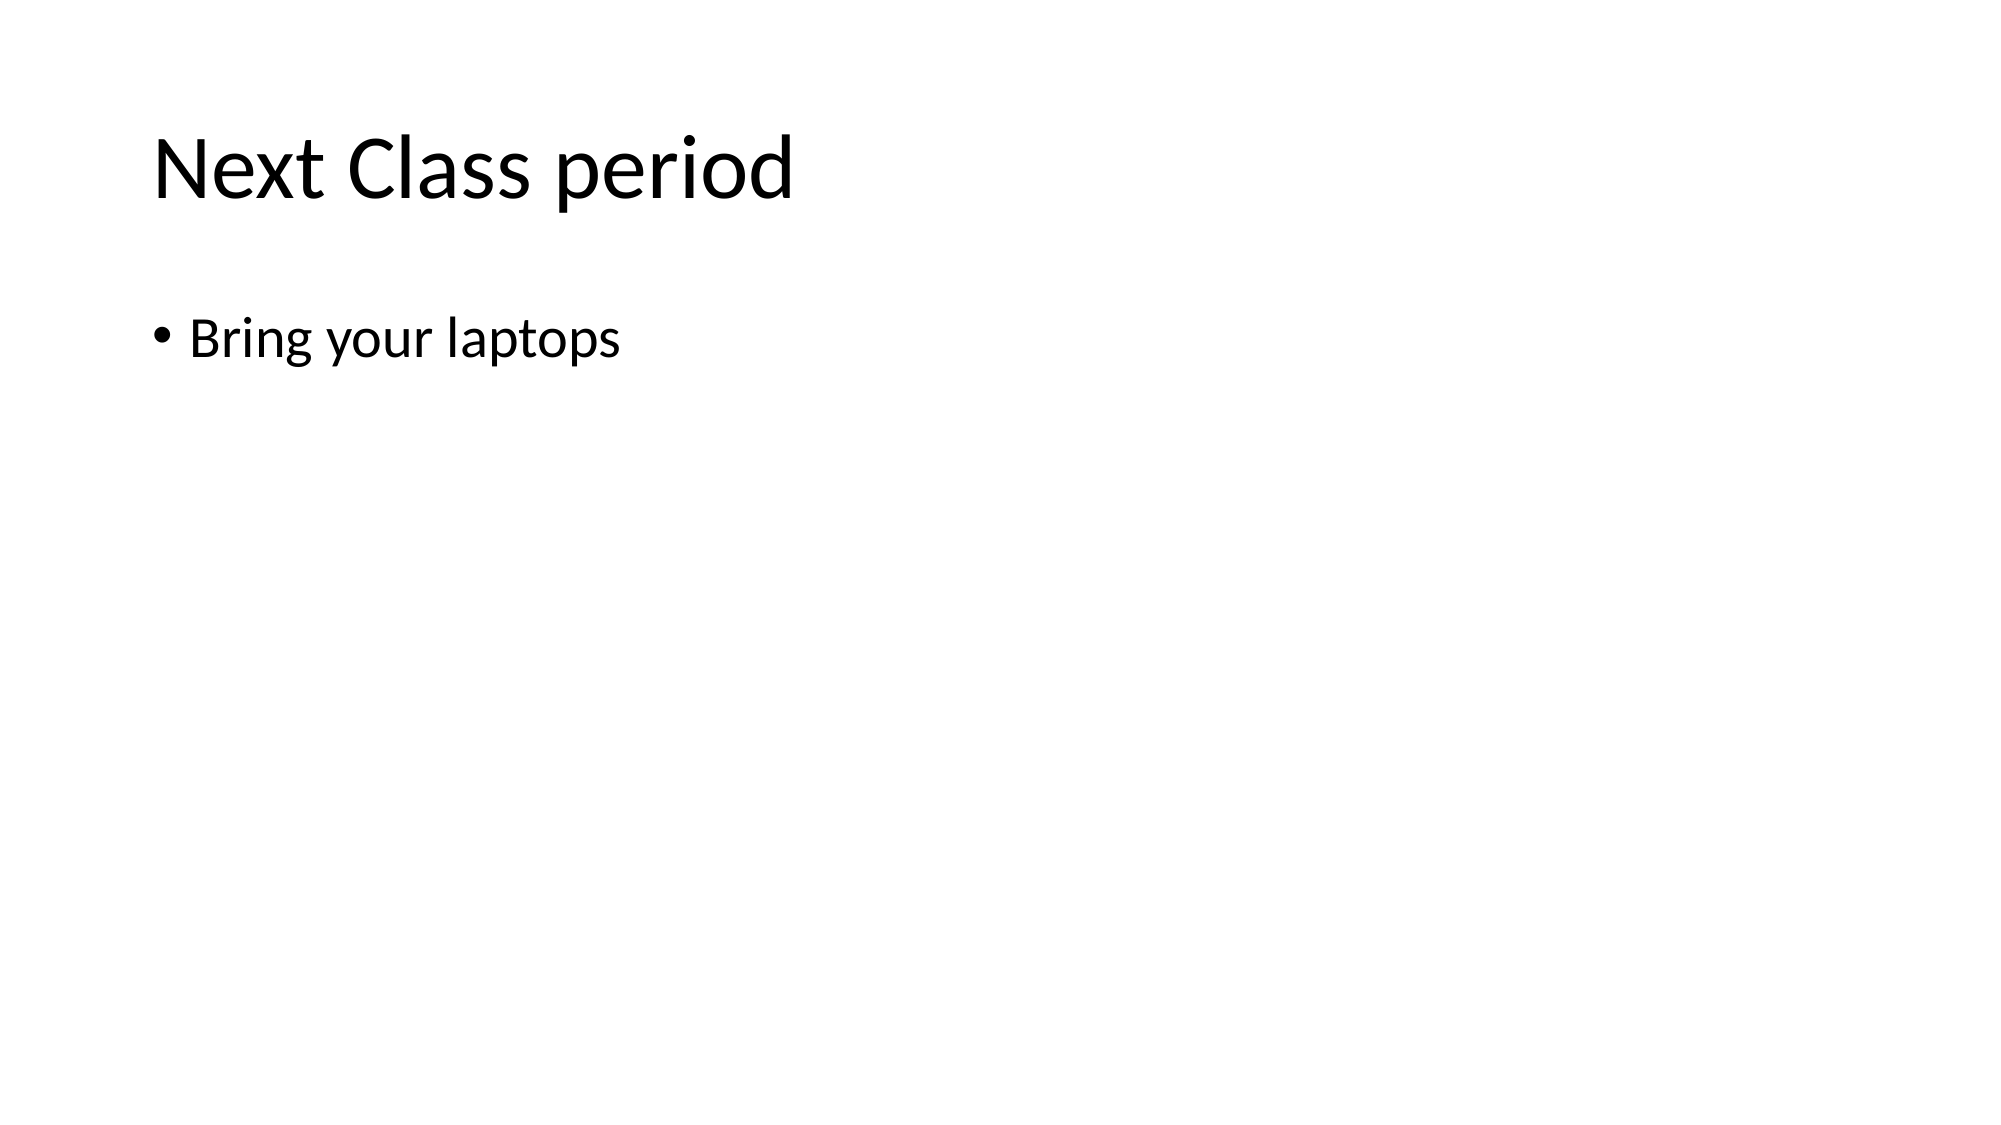

# Next Class period
Bring your laptops